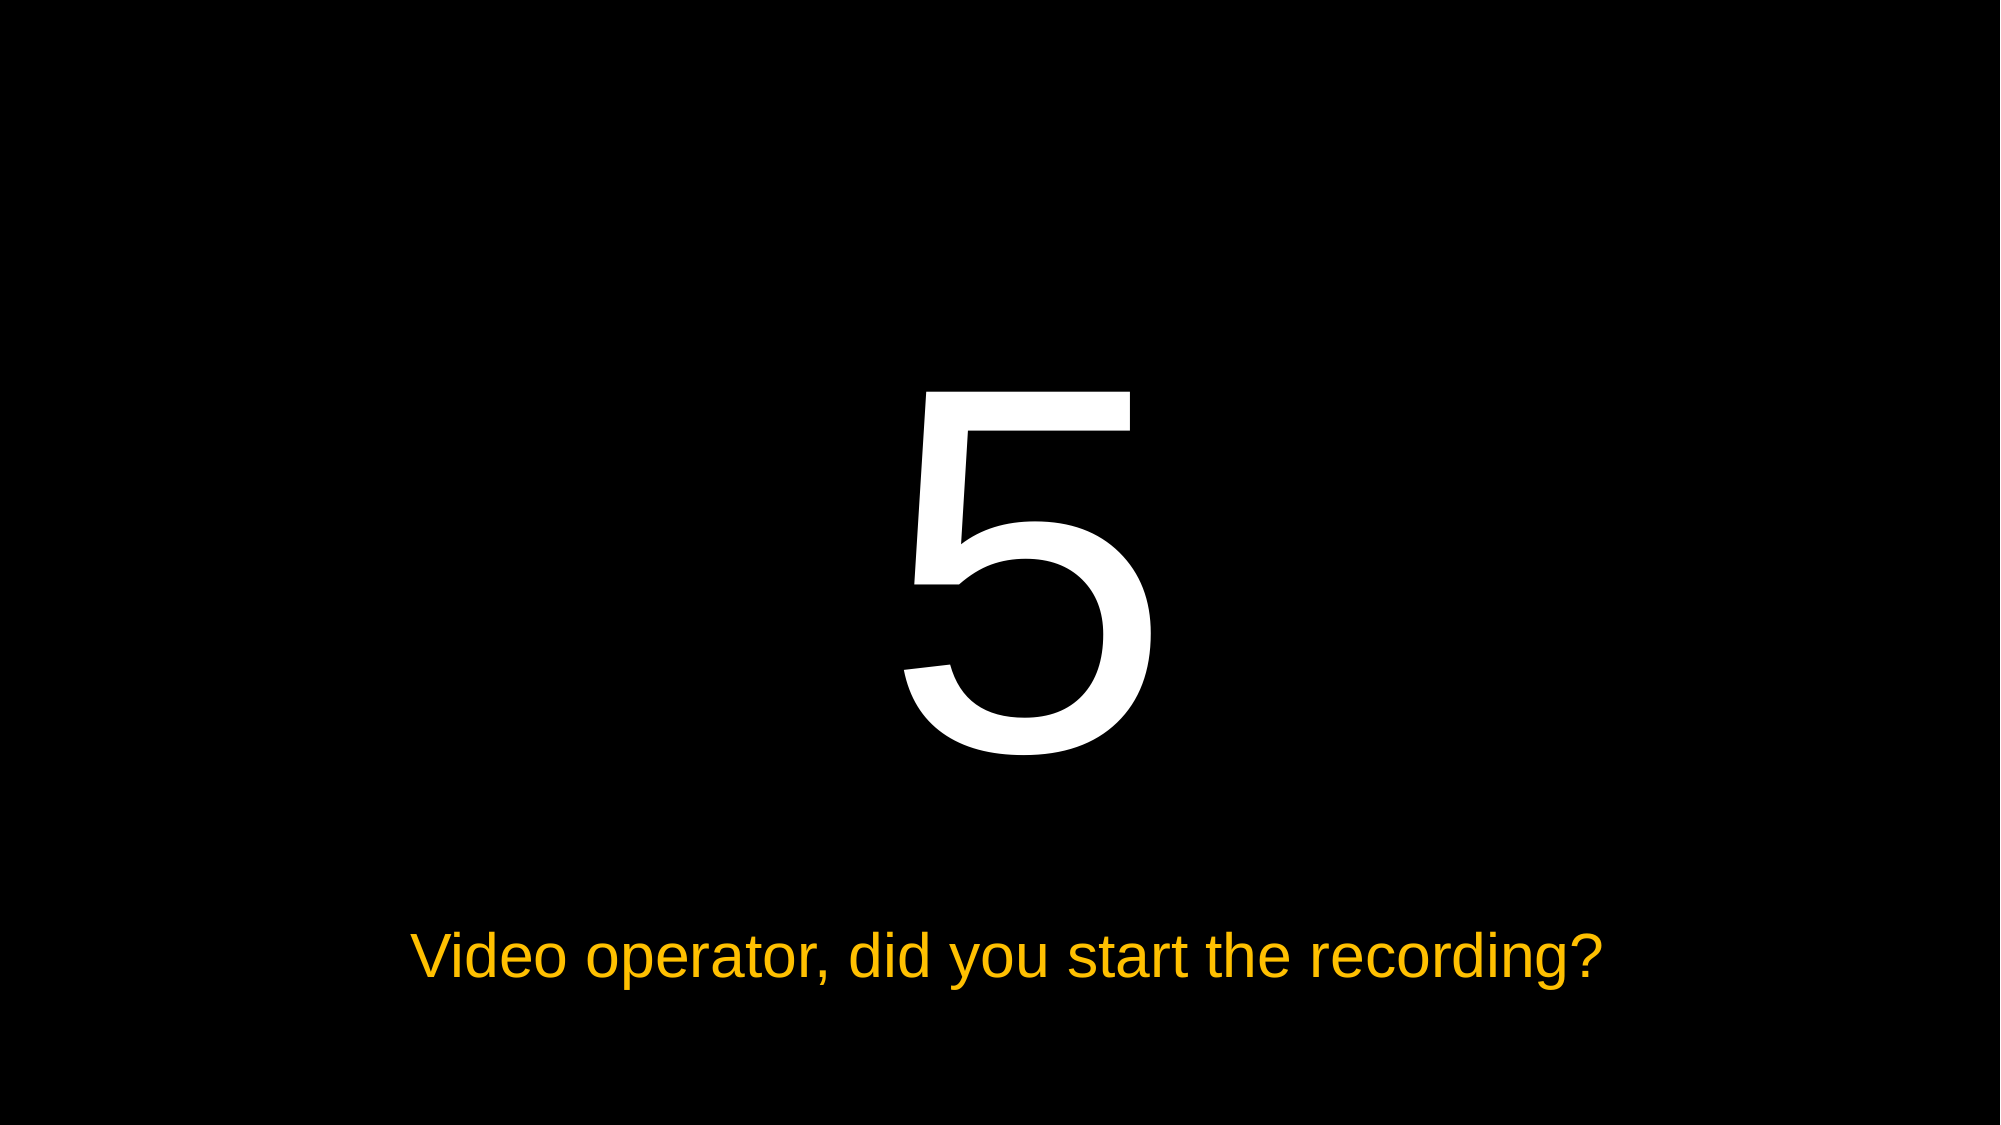

5
Video operator, did you start the recording?
Steve_MSFT